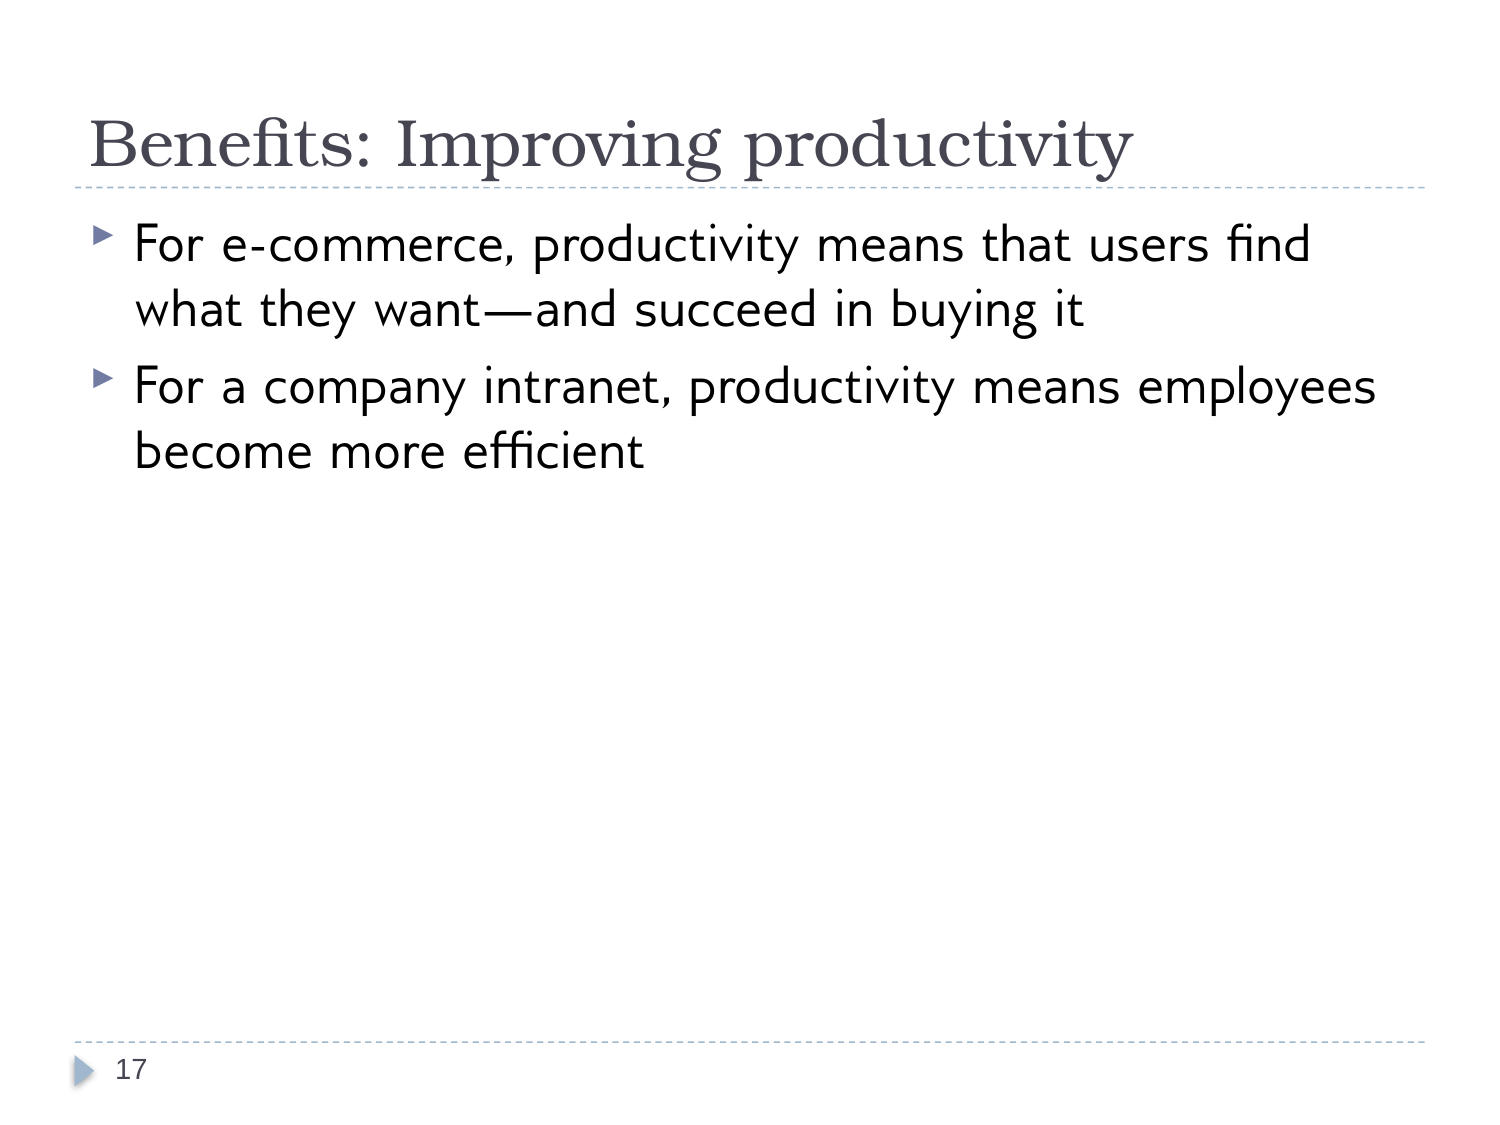

# Benefits: Improving productivity
For e-commerce, productivity means that users find what they want—and succeed in buying it
For a company intranet, productivity means employees become more efficient
17